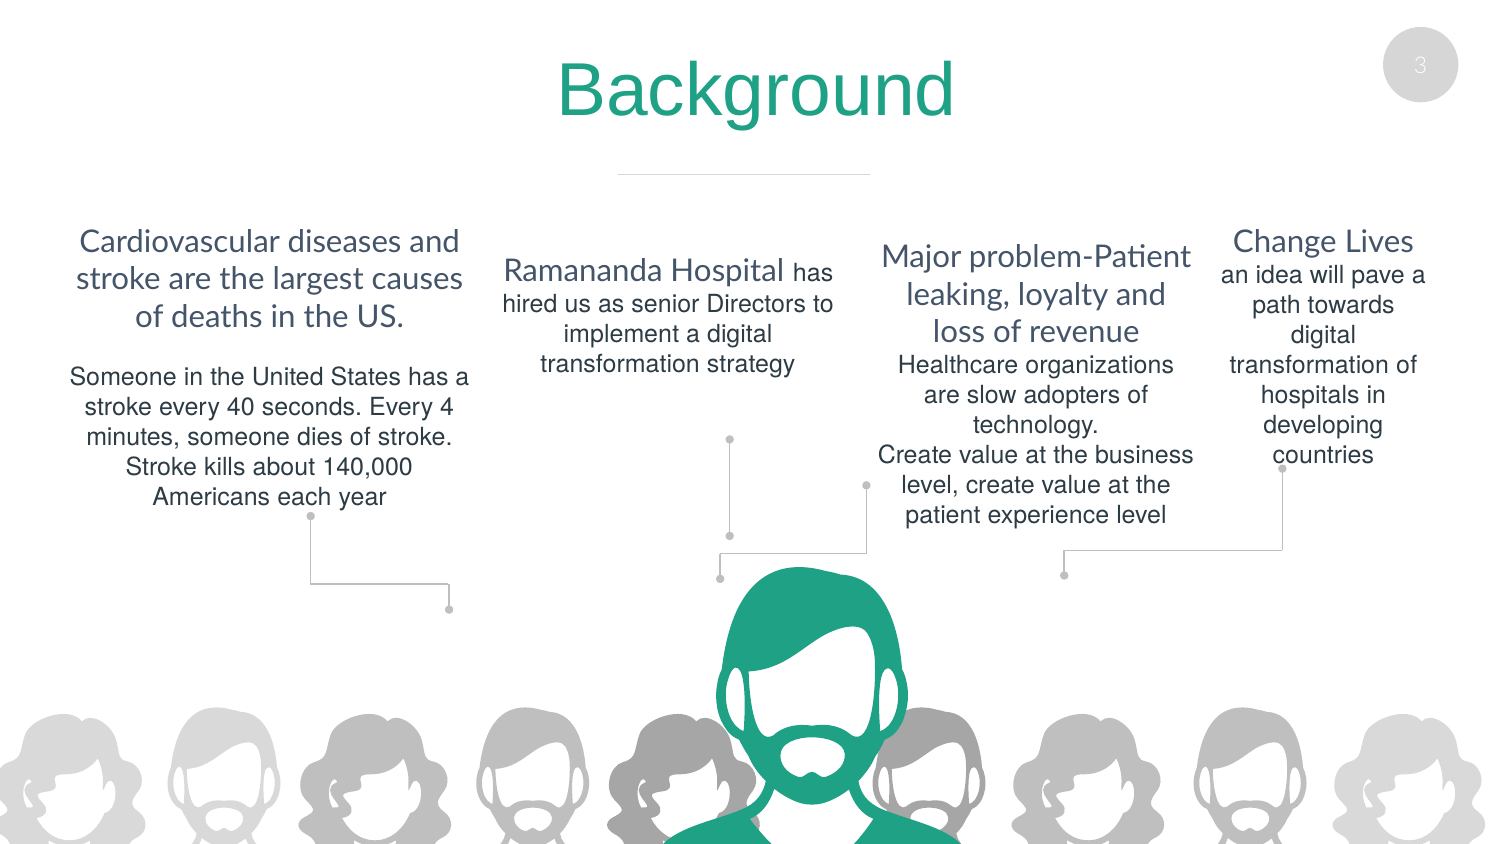

# Background

Cardiovascular diseases and stroke are the largest causes of deaths in the US.

Someone in the United States has a stroke every 40 seconds. Every 4 minutes, someone dies of stroke.
Stroke kills about 140,000 Americans each year
Change Lives
an idea will pave a path towards digital transformation of hospitals in developing countries
Major problem-Patient leaking, loyalty and loss of revenue
Healthcare organizations are slow adopters of technology.
Create value at the business level, create value at the patient experience level

Ramananda Hospital has hired us as senior Directors to implement a digital transformation strategy